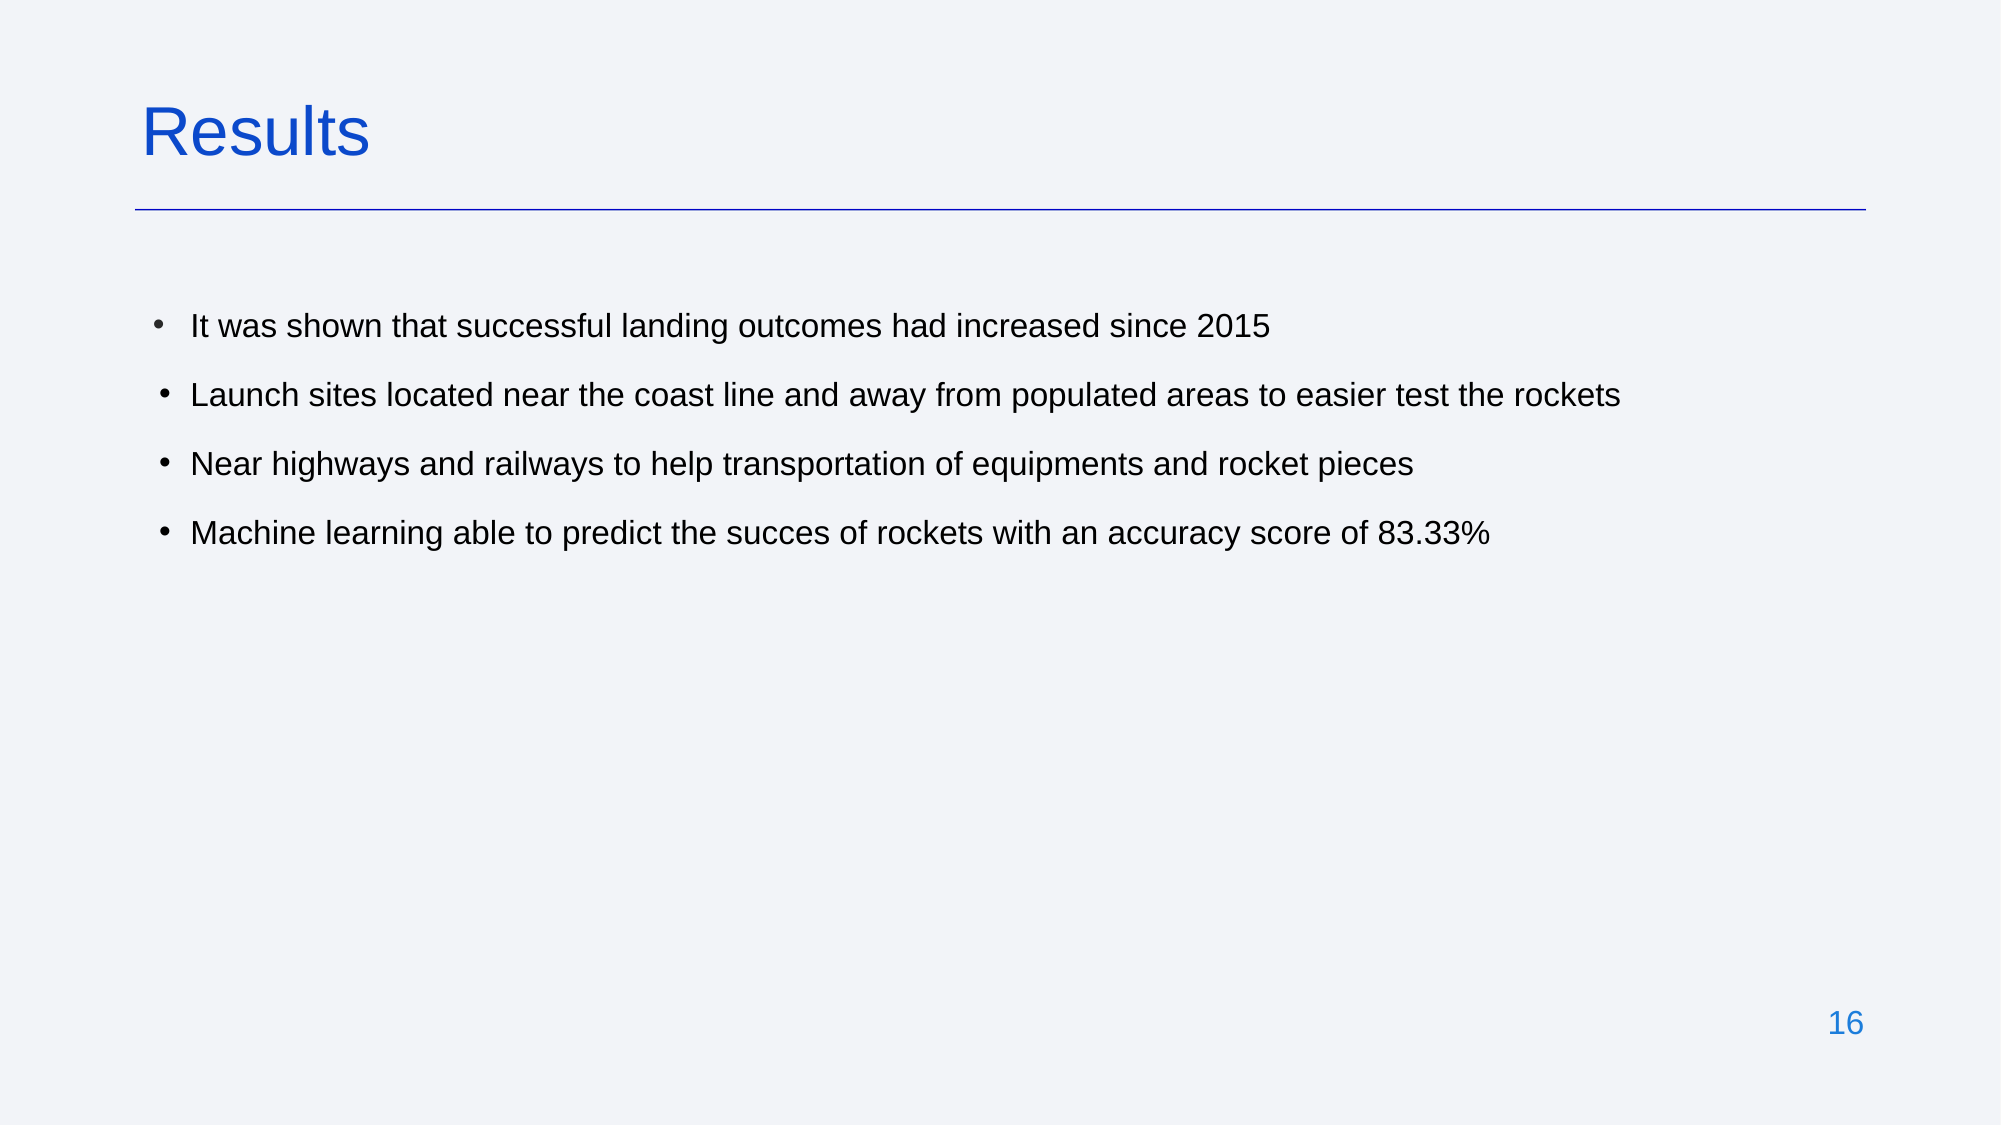

Results
It was shown that successful landing outcomes had increased since 2015
Launch sites located near the coast line and away from populated areas to easier test the rockets
Near highways and railways to help transportation of equipments and rocket pieces
Machine learning able to predict the succes of rockets with an accuracy score of 83.33%

16